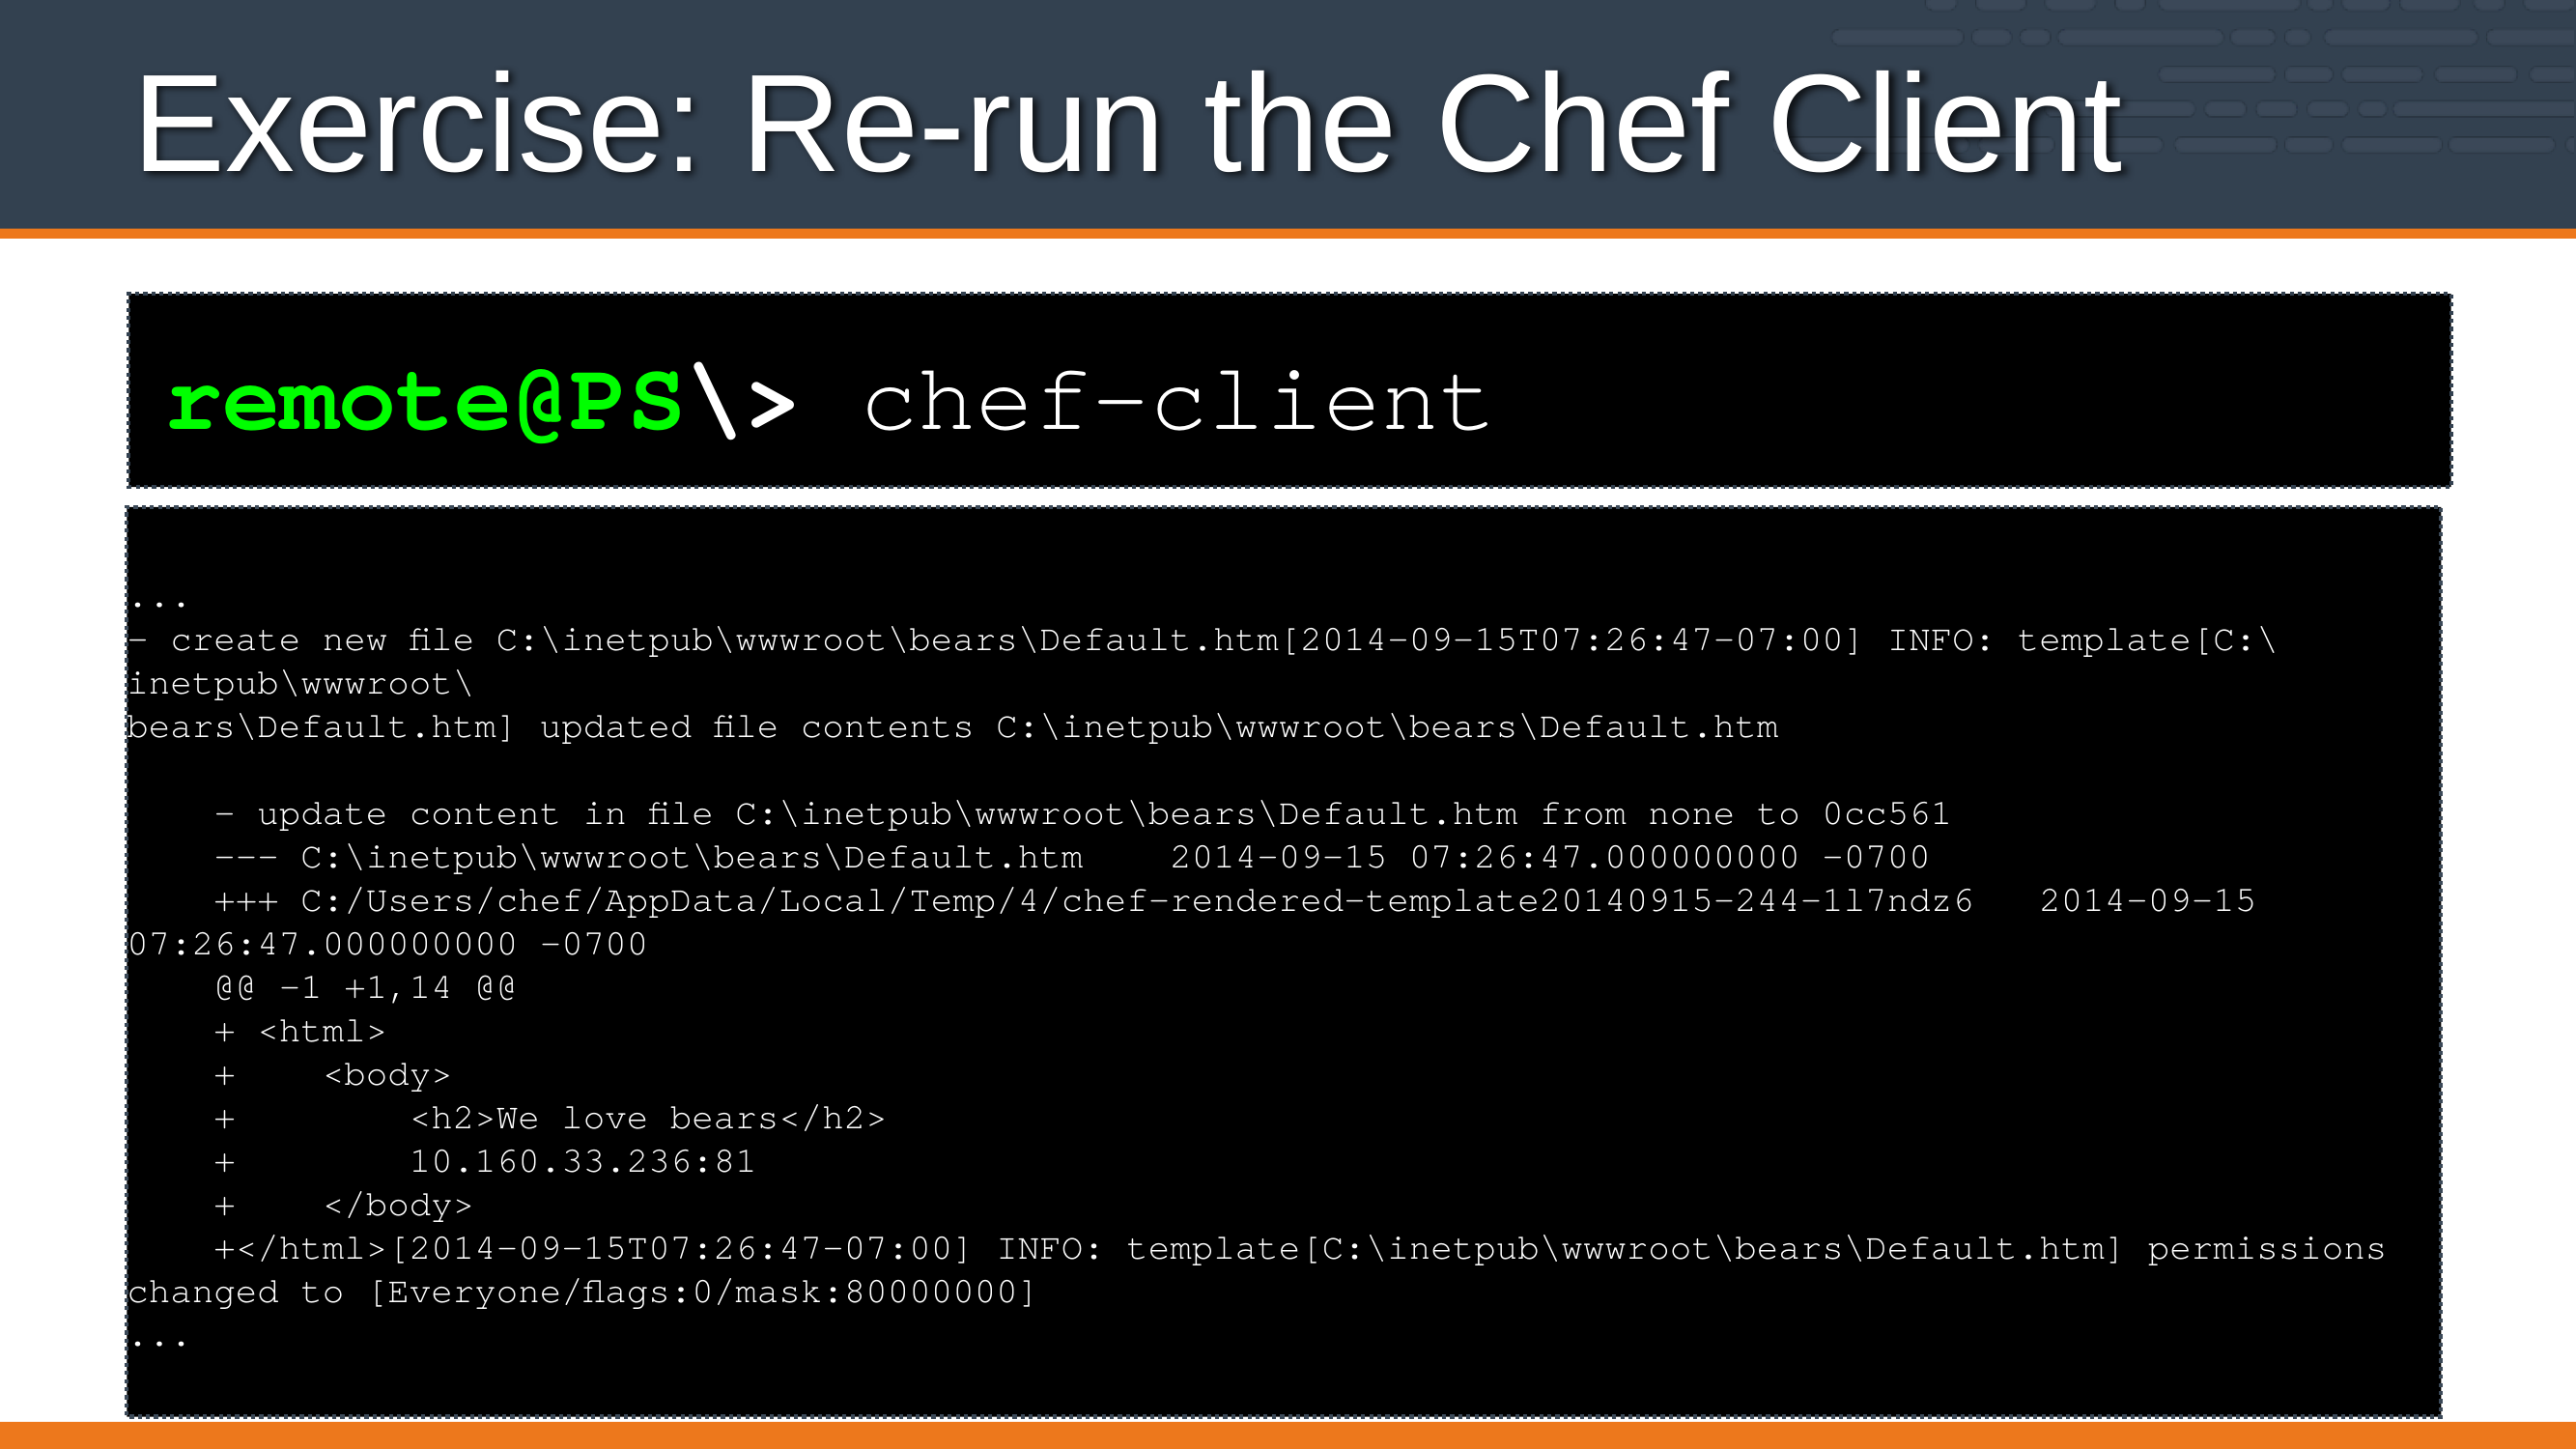

# Exercise: Re-run the Chef Client
remote@PS\> chef-client
...
- create new file C:\inetpub\wwwroot\bears\Default.htm[2014-09-15T07:26:47-07:00] INFO: template[C:\inetpub\wwwroot\
bears\Default.htm] updated file contents C:\inetpub\wwwroot\bears\Default.htm

    - update content in file C:\inetpub\wwwroot\bears\Default.htm from none to 0cc561
    --- C:\inetpub\wwwroot\bears\Default.htm    2014-09-15 07:26:47.000000000 -0700
    +++ C:/Users/chef/AppData/Local/Temp/4/chef-rendered-template20140915-244-1l7ndz6   2014-09-15 07:26:47.000000000 -0700
    @@ -1 +1,14 @@
    + <html>
    +    <body>
    +        <h2>We love bears</h2>
    +        10.160.33.236:81
    +    </body>
    +</html>[2014-09-15T07:26:47-07:00] INFO: template[C:\inetpub\wwwroot\bears\Default.htm] permissions changed to [Everyone/flags:0/mask:80000000]
...